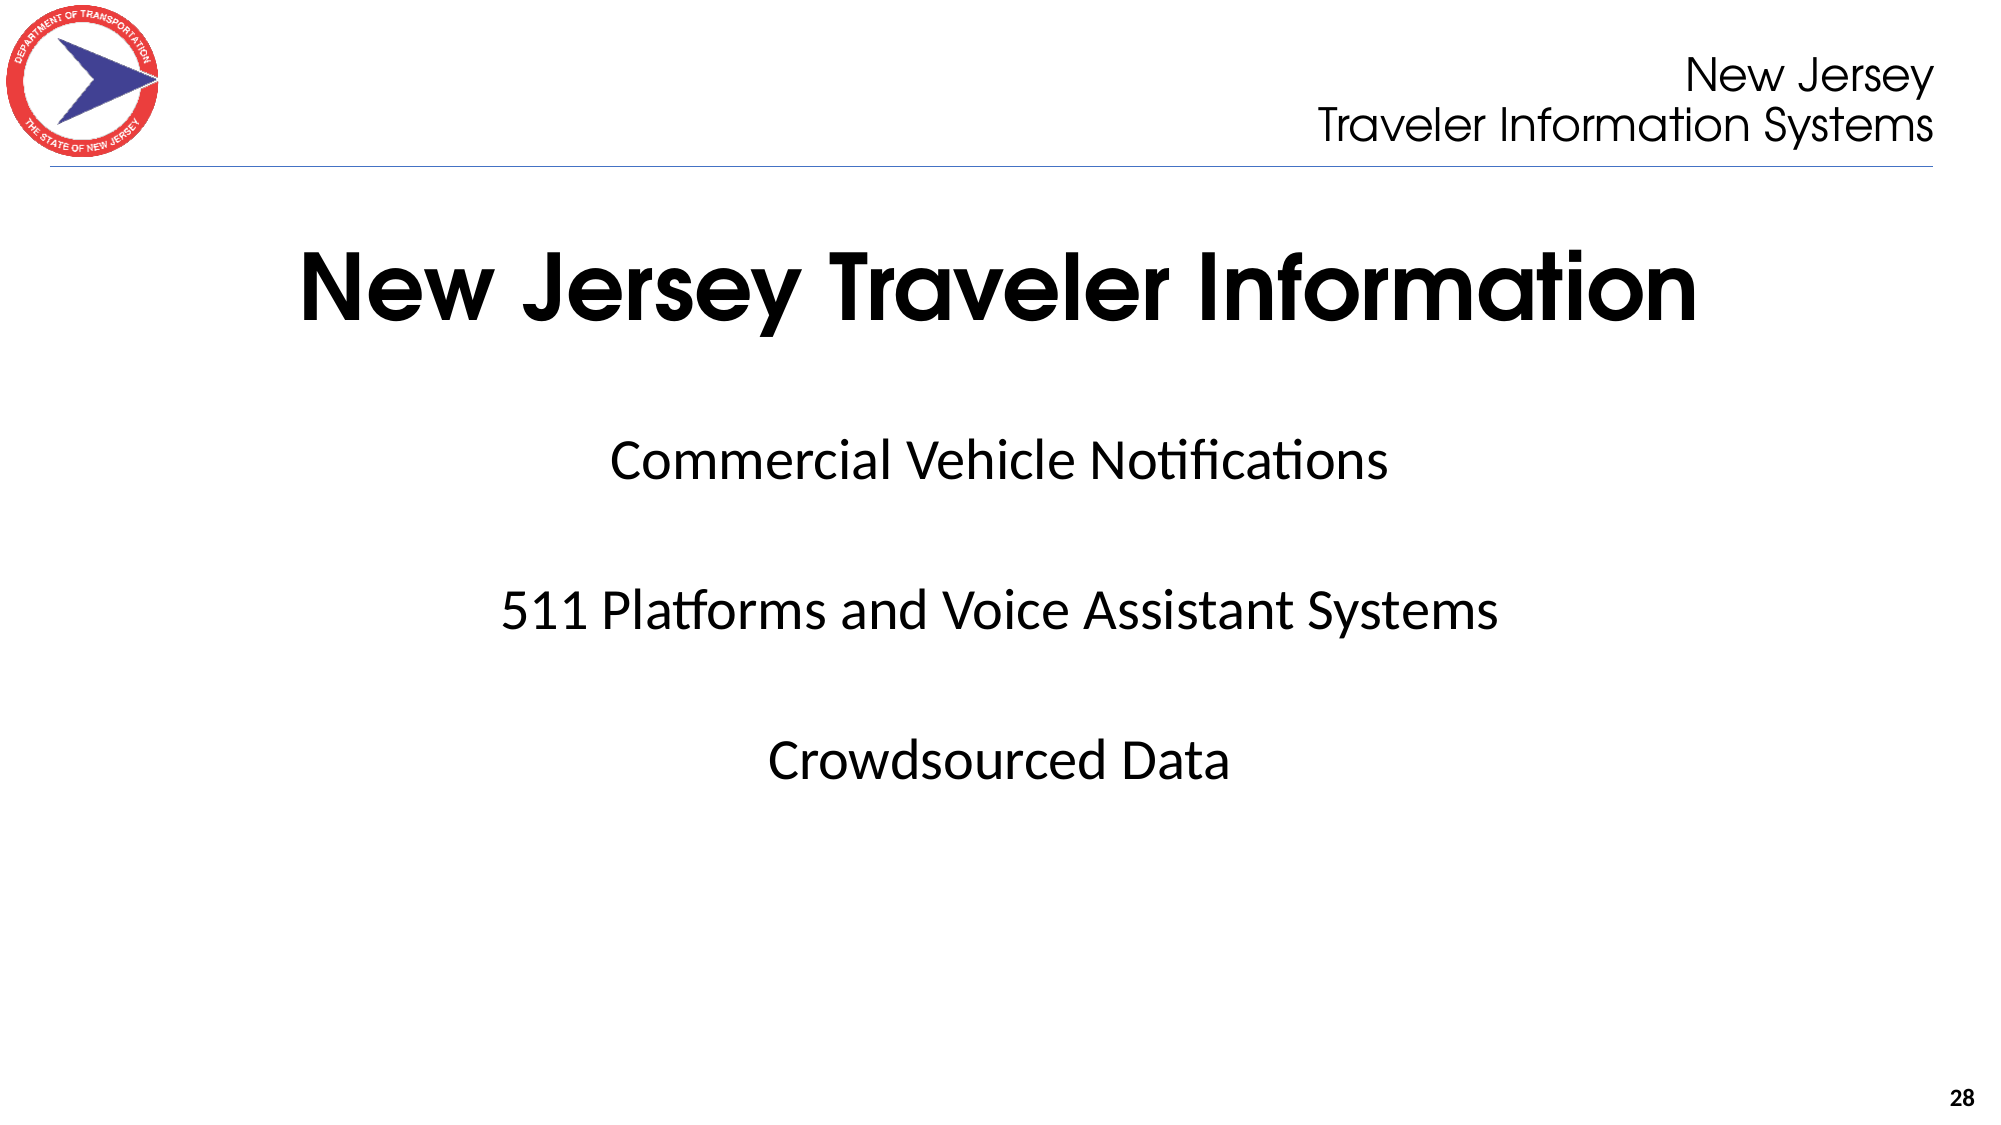

# New Jersey Traveler Information
Commercial Vehicle Notifications
511 Platforms and Voice Assistant Systems
Crowdsourced Data
28